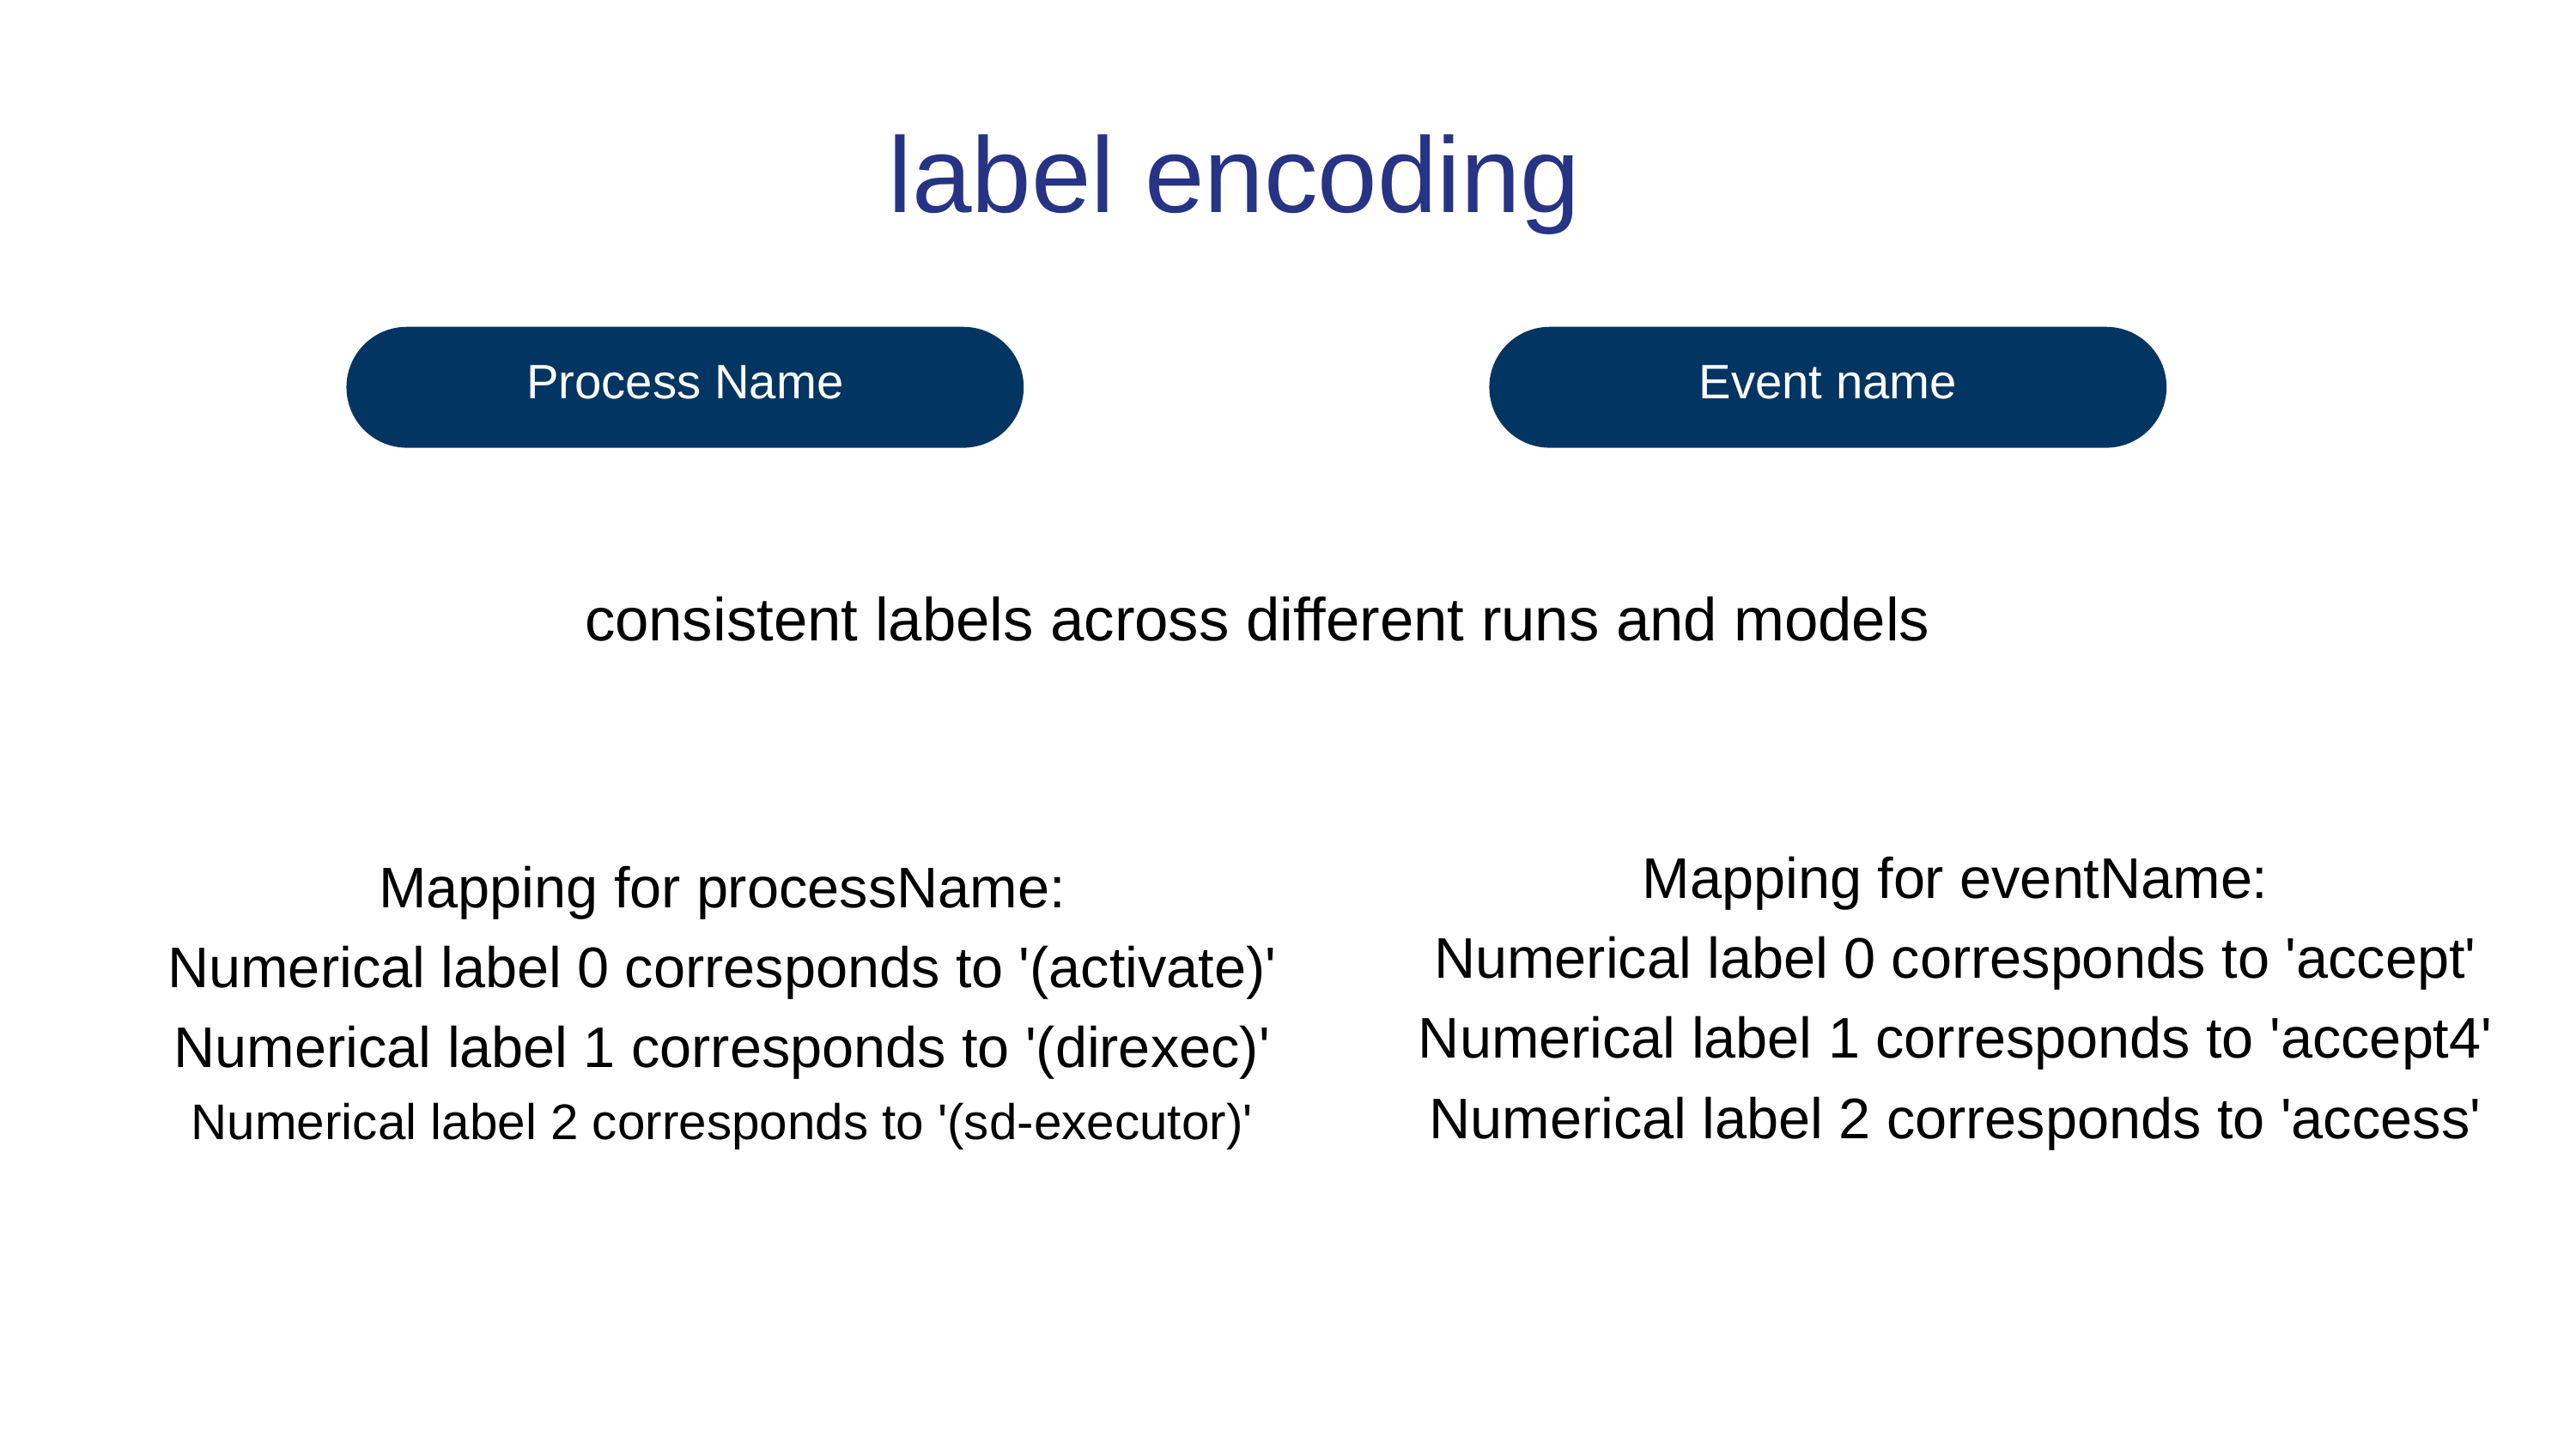

label encoding

Process Name

Event name
consistent labels across different runs and models
Mapping for eventName:
Numerical label 0 corresponds to 'accept'
Numerical label 1 corresponds to 'accept4'
Numerical label 2 corresponds to 'access'
Mapping for processName:
Numerical label 0 corresponds to '(activate)'
Numerical label 1 corresponds to '(direxec)'
Numerical label 2 corresponds to '(sd-executor)'